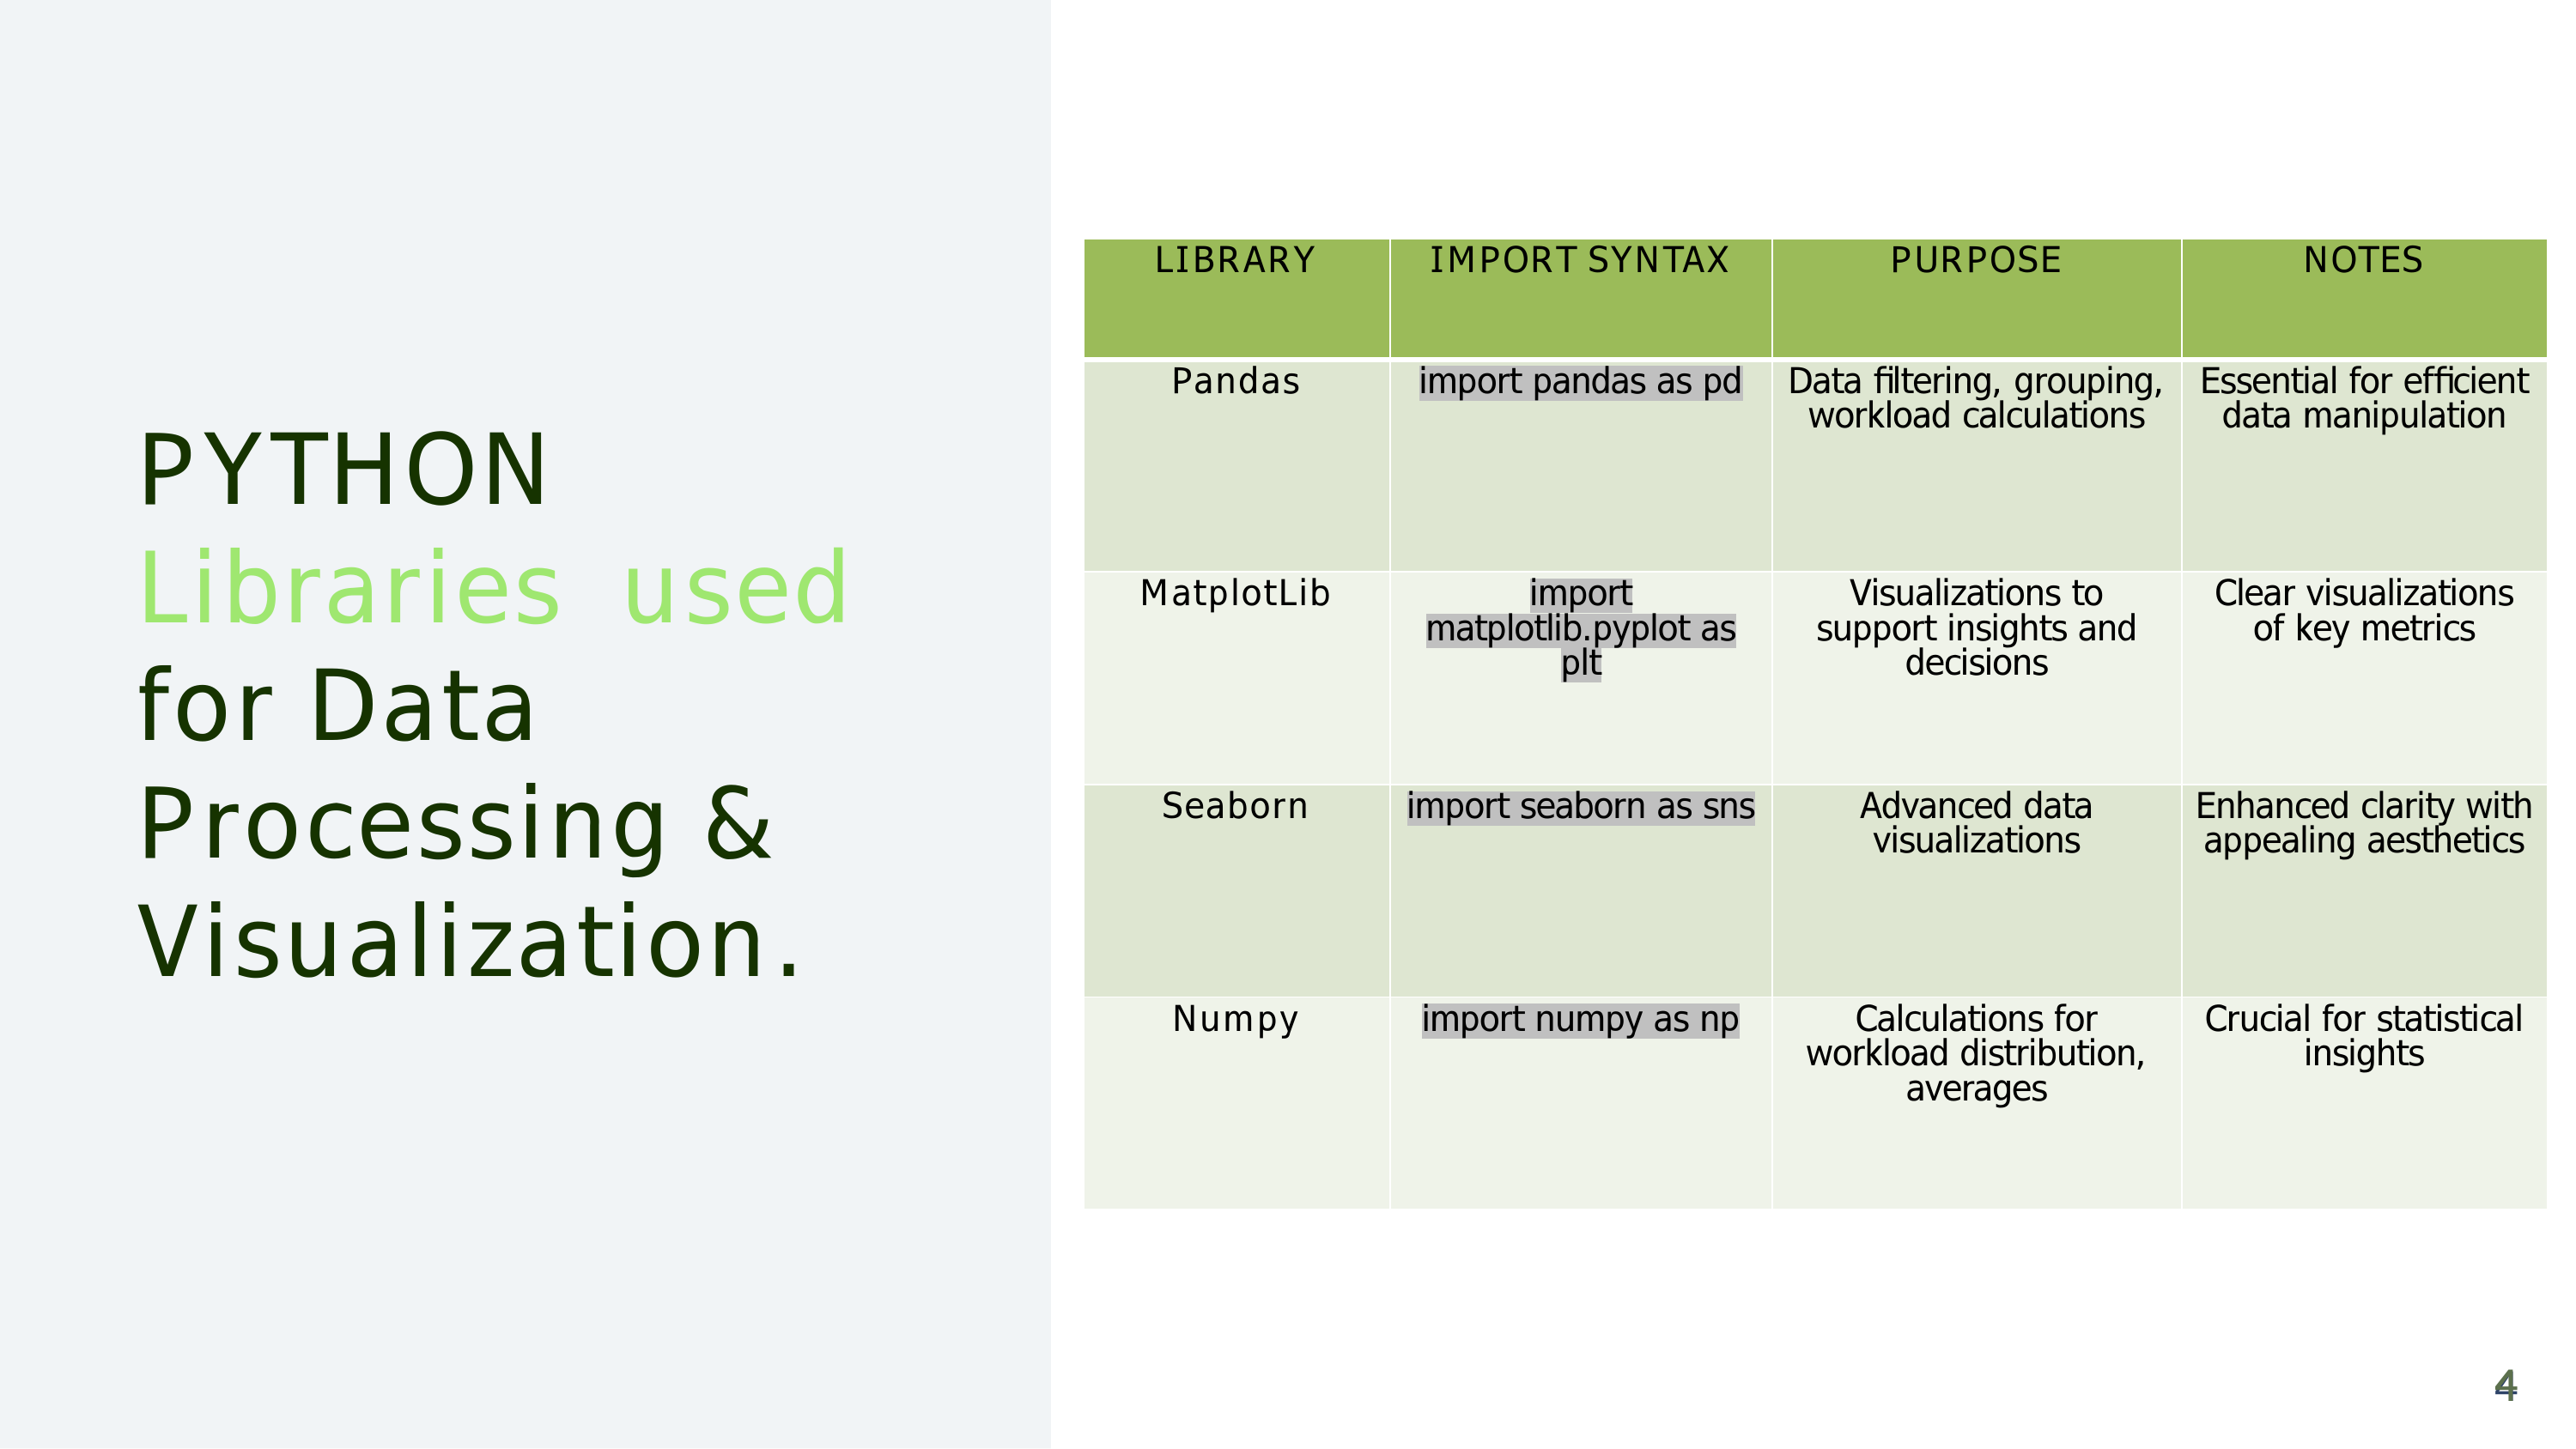

| LIBRARY | IMPORT SYNTAX | PURPOSE | NOTES |
| --- | --- | --- | --- |
| Pandas | import pandas as pd | Data filtering, grouping, workload calculations | Essential for efficient data manipulation |
| MatplotLib | import matplotlib.pyplot as plt | Visualizations to support insights and decisions | Clear visualizations of key metrics |
| Seaborn | import seaborn as sns | Advanced data visualizations | Enhanced clarity with appealing aesthetics |
| Numpy | import numpy as np | Calculations for workload distribution, averages | Crucial for statistical insights |
PYTHON Libraries  used for Data Processing & Visualization.
4
4